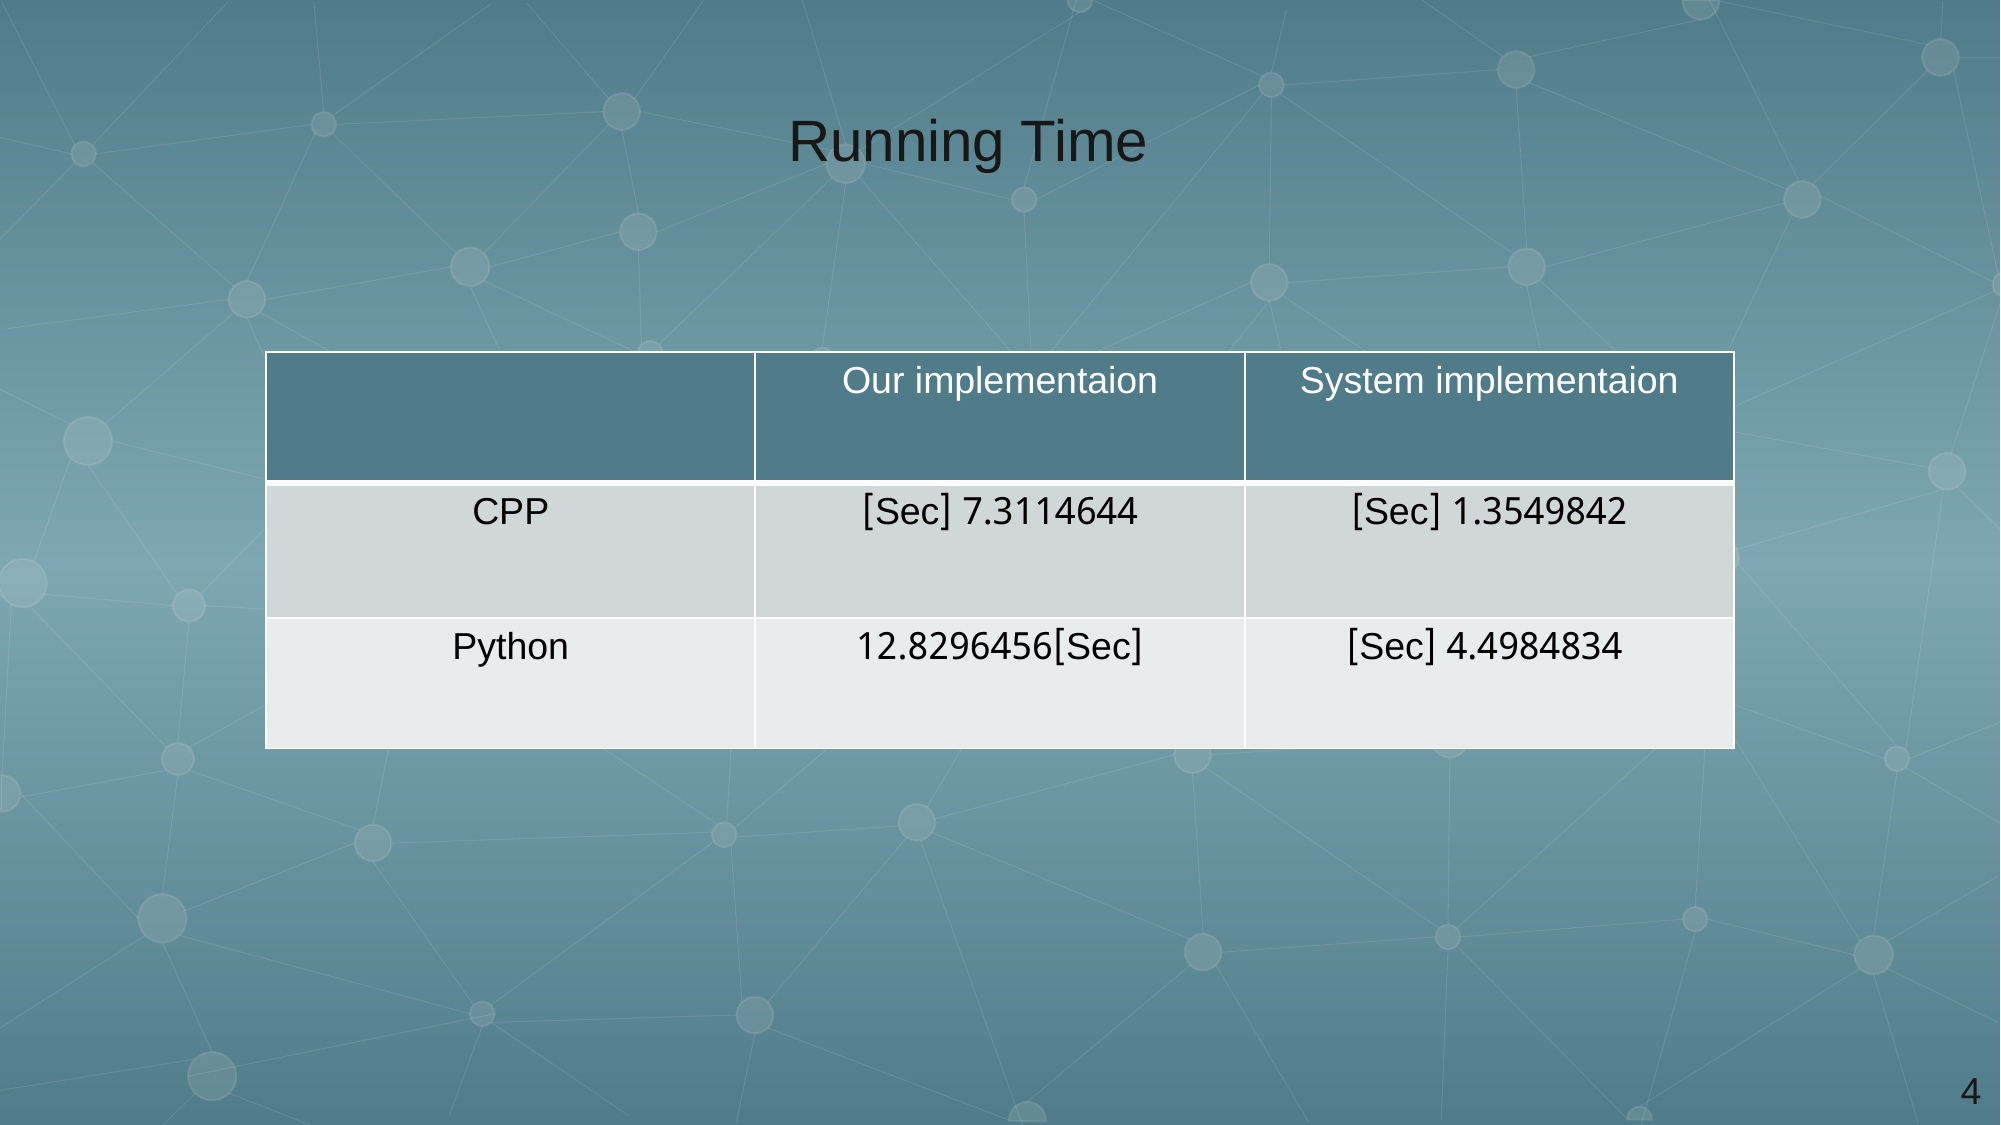

Running Time
|  | Our implementaion | System implementaion |
| --- | --- | --- |
| CPP | 7.3114644 [Sec] | 1.3549842 [Sec] |
| Python | [Sec]12.8296456 | 4.4984834 [Sec] |
4